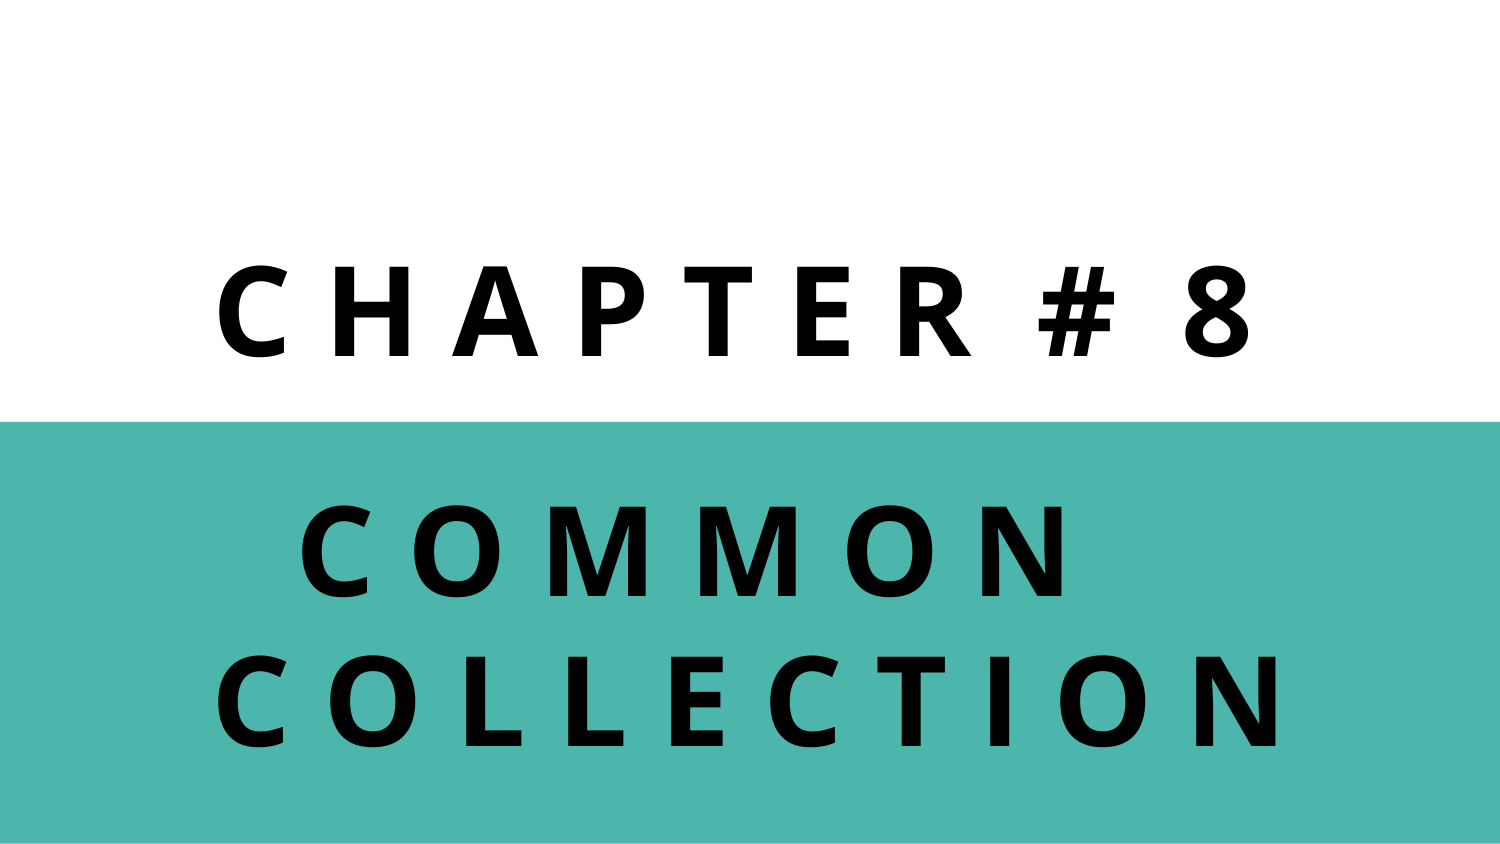

# C H A P T E R  #  8
C O M M O N
C O L L E C T I O N